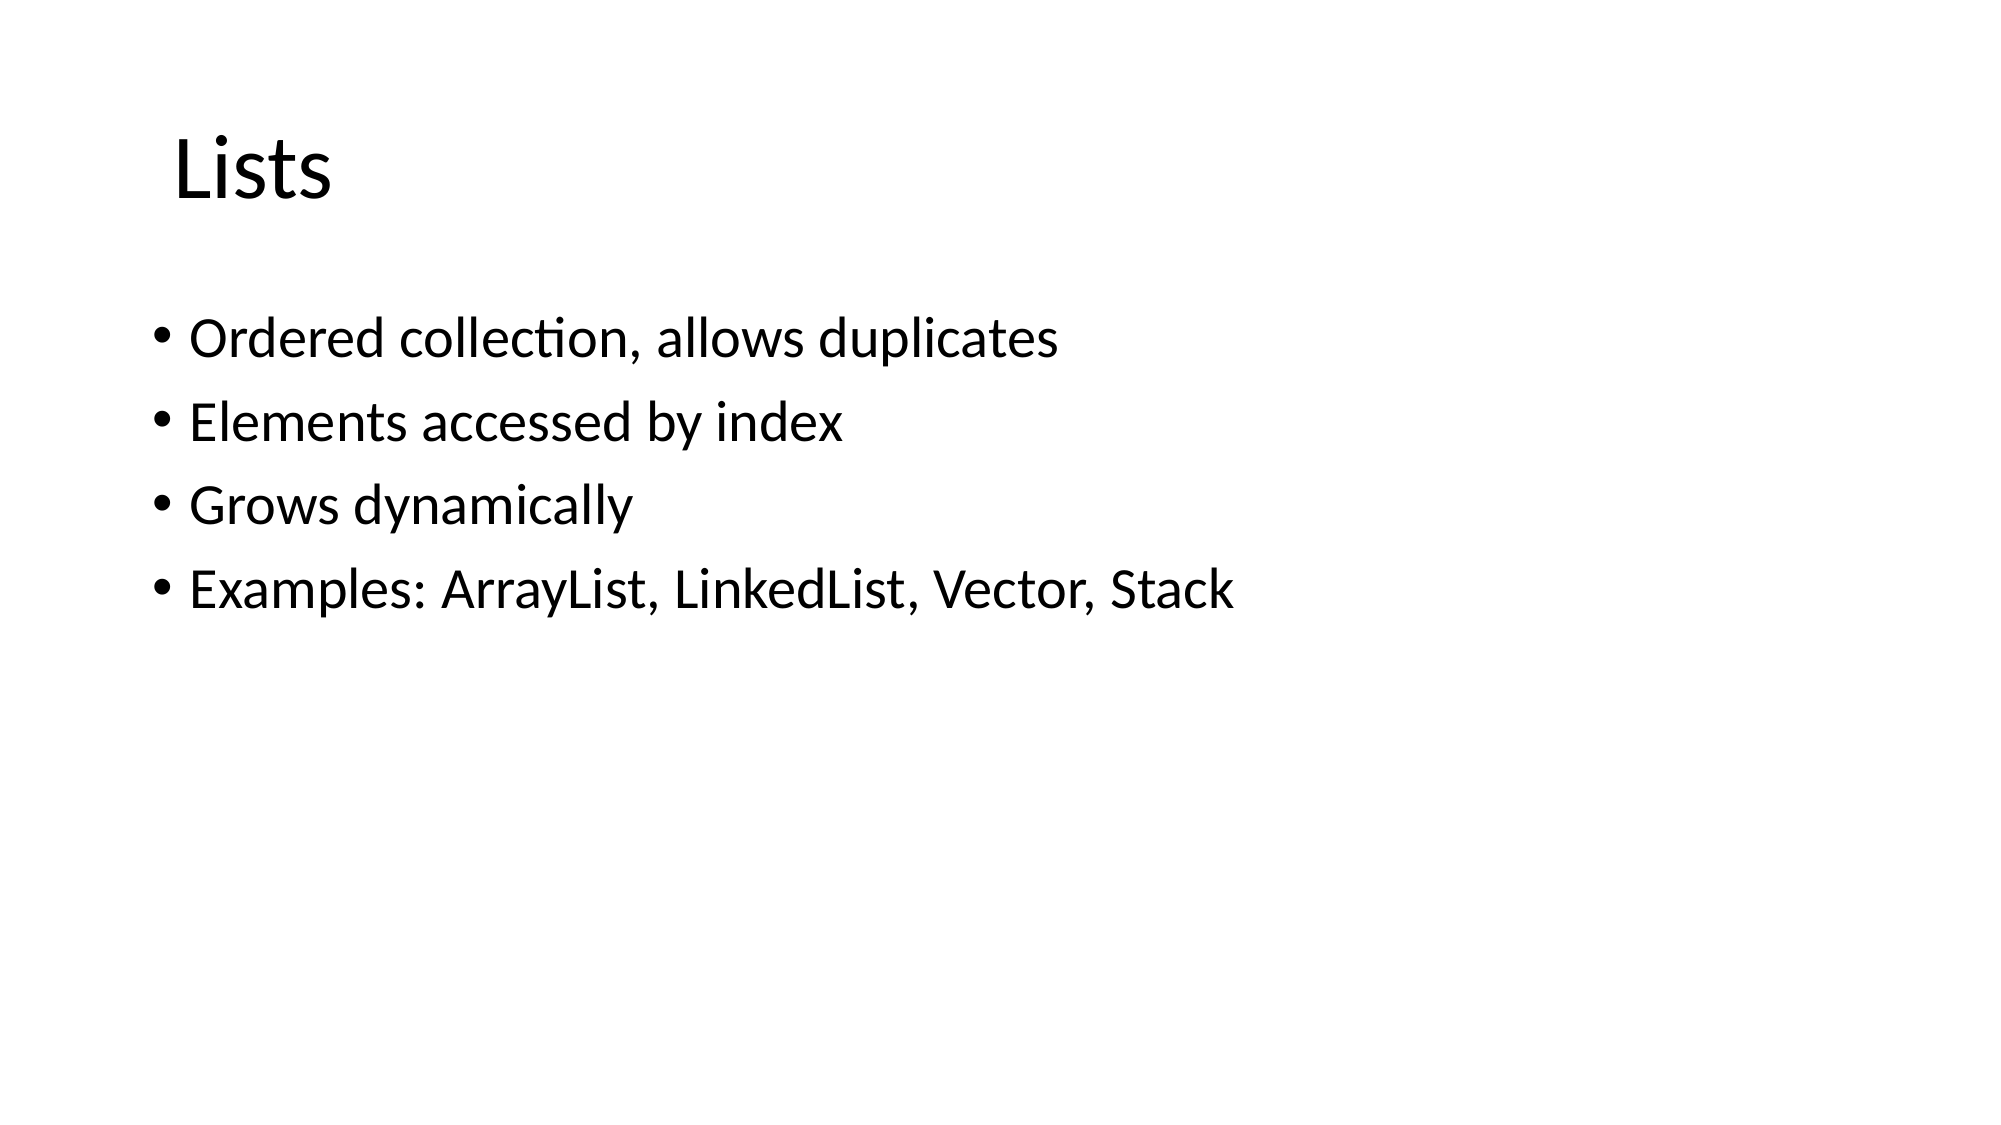

# Lists
Ordered collection, allows duplicates
Elements accessed by index
Grows dynamically
Examples: ArrayList, LinkedList, Vector, Stack